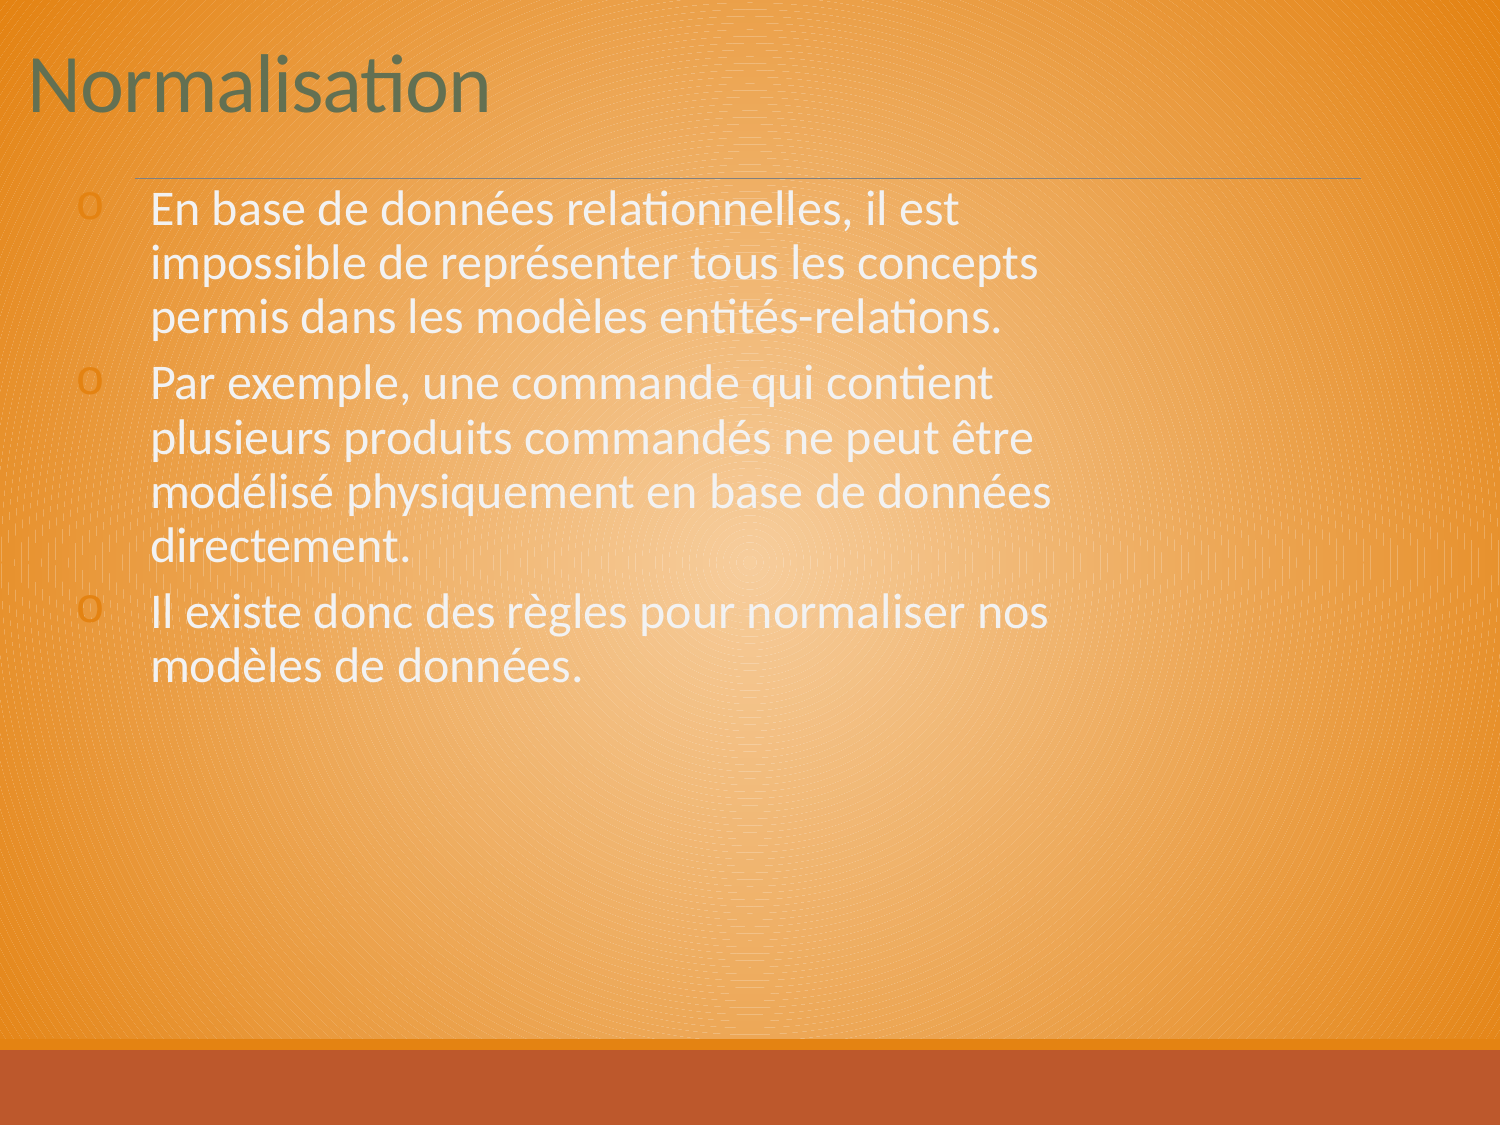

# Normalisation
En base de données relationnelles, il est impossible de représenter tous les concepts permis dans les modèles entités-relations.
Par exemple, une commande qui contient plusieurs produits commandés ne peut être modélisé physiquement en base de données directement.
Il existe donc des règles pour normaliser nos modèles de données.